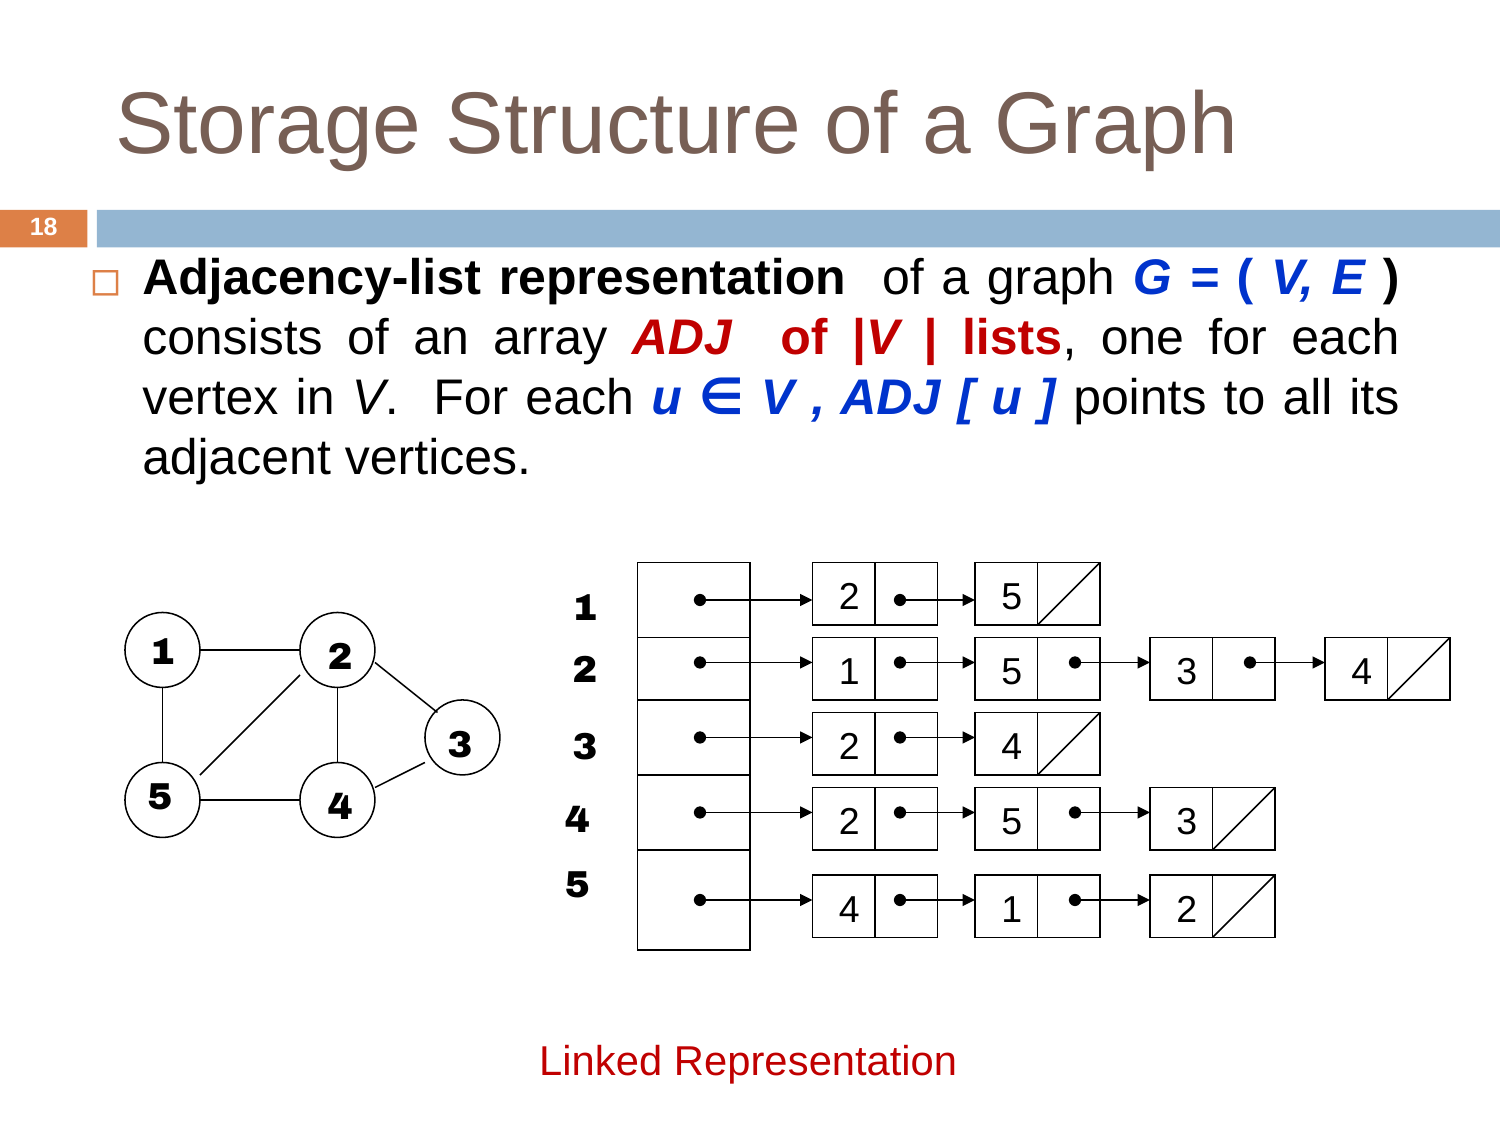

# Storage Structure of a Graph
18
Adjacency-list representation  of a graph G = ( V, E ) consists of an array ADJ  of |V | lists, one for each vertex in V.  For each u ∈ V , ADJ [ u ] points to all its adjacent vertices.

2
5
1

1
2
2

1
5
3
4

3

3
2
4

5
4
4

2
5
3
5

4
1
2
Linked Representation